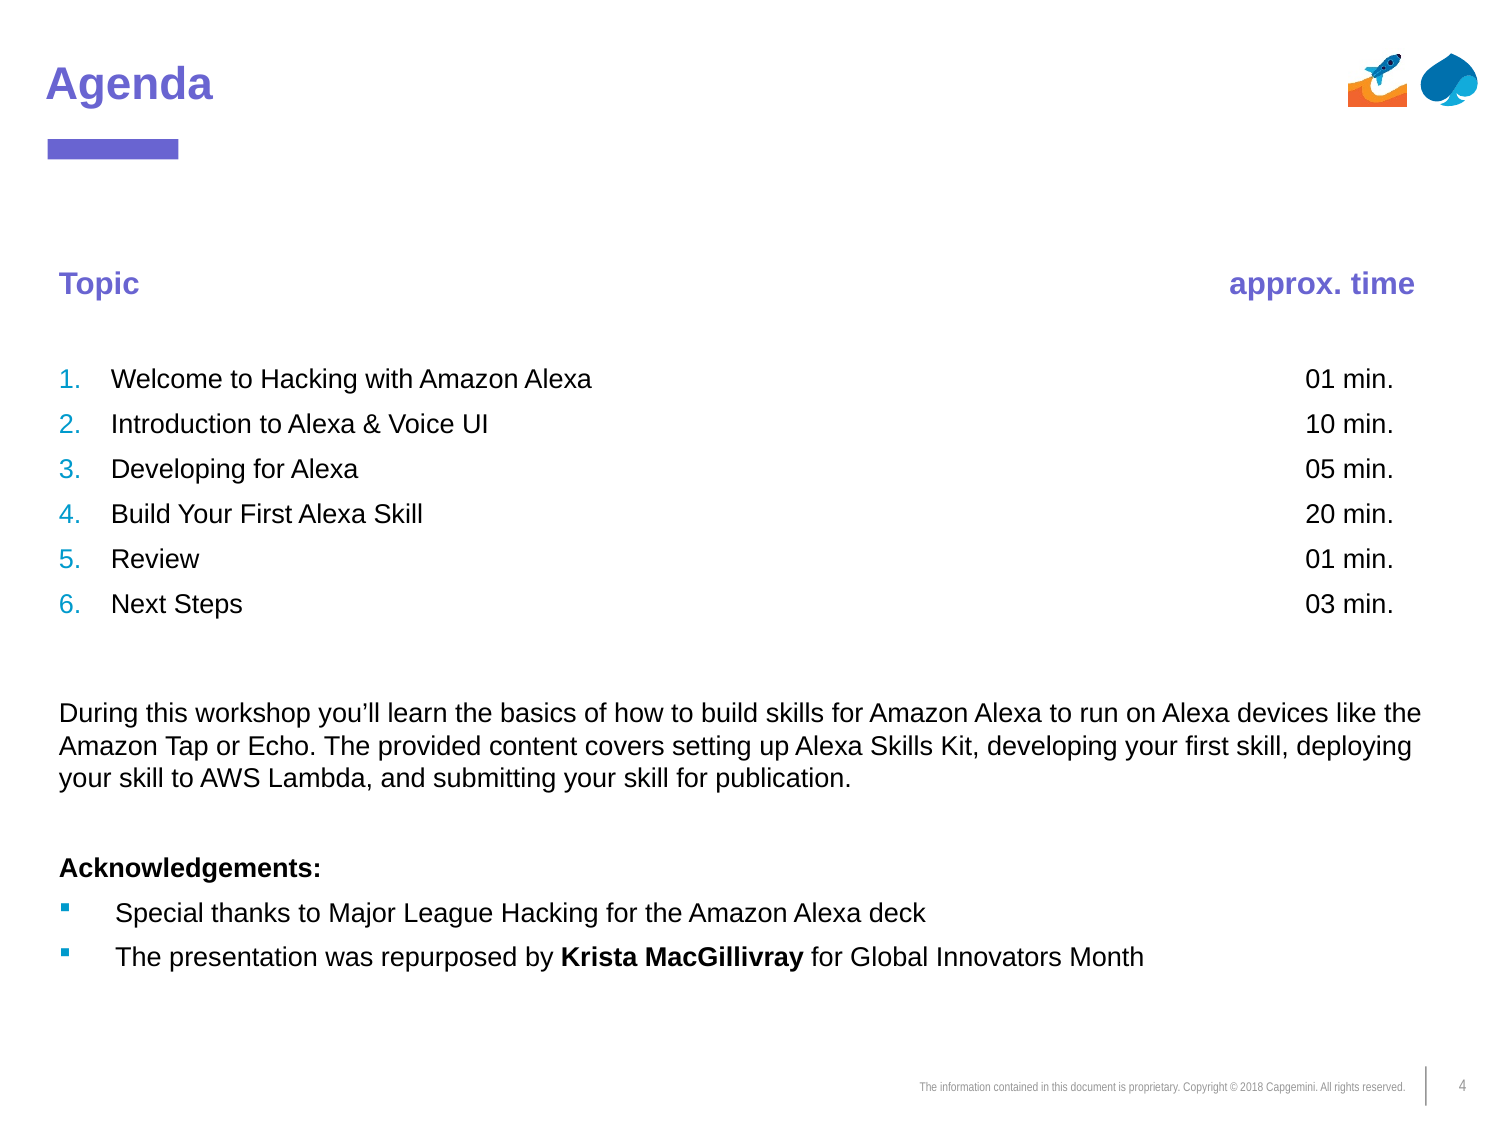

# Agenda
Topic                                                                                                                             approx. time
Welcome to Hacking with Amazon Alexa	01 min.
Introduction to Alexa & Voice UI 	10 min.
Developing for Alexa 	05 min.
Build Your First Alexa Skill 	20 min.
Review 	01 min.
Next Steps	03 min.
During this workshop you’ll learn the basics of how to build skills for Amazon Alexa to run on Alexa devices like the Amazon Tap or Echo. The provided content covers setting up Alexa Skills Kit, developing your first skill, deploying your skill to AWS Lambda, and submitting your skill for publication.

Acknowledgements:
Special thanks to Major League Hacking for the Amazon Alexa deck
The presentation was repurposed by Krista MacGillivray for Global Innovators Month